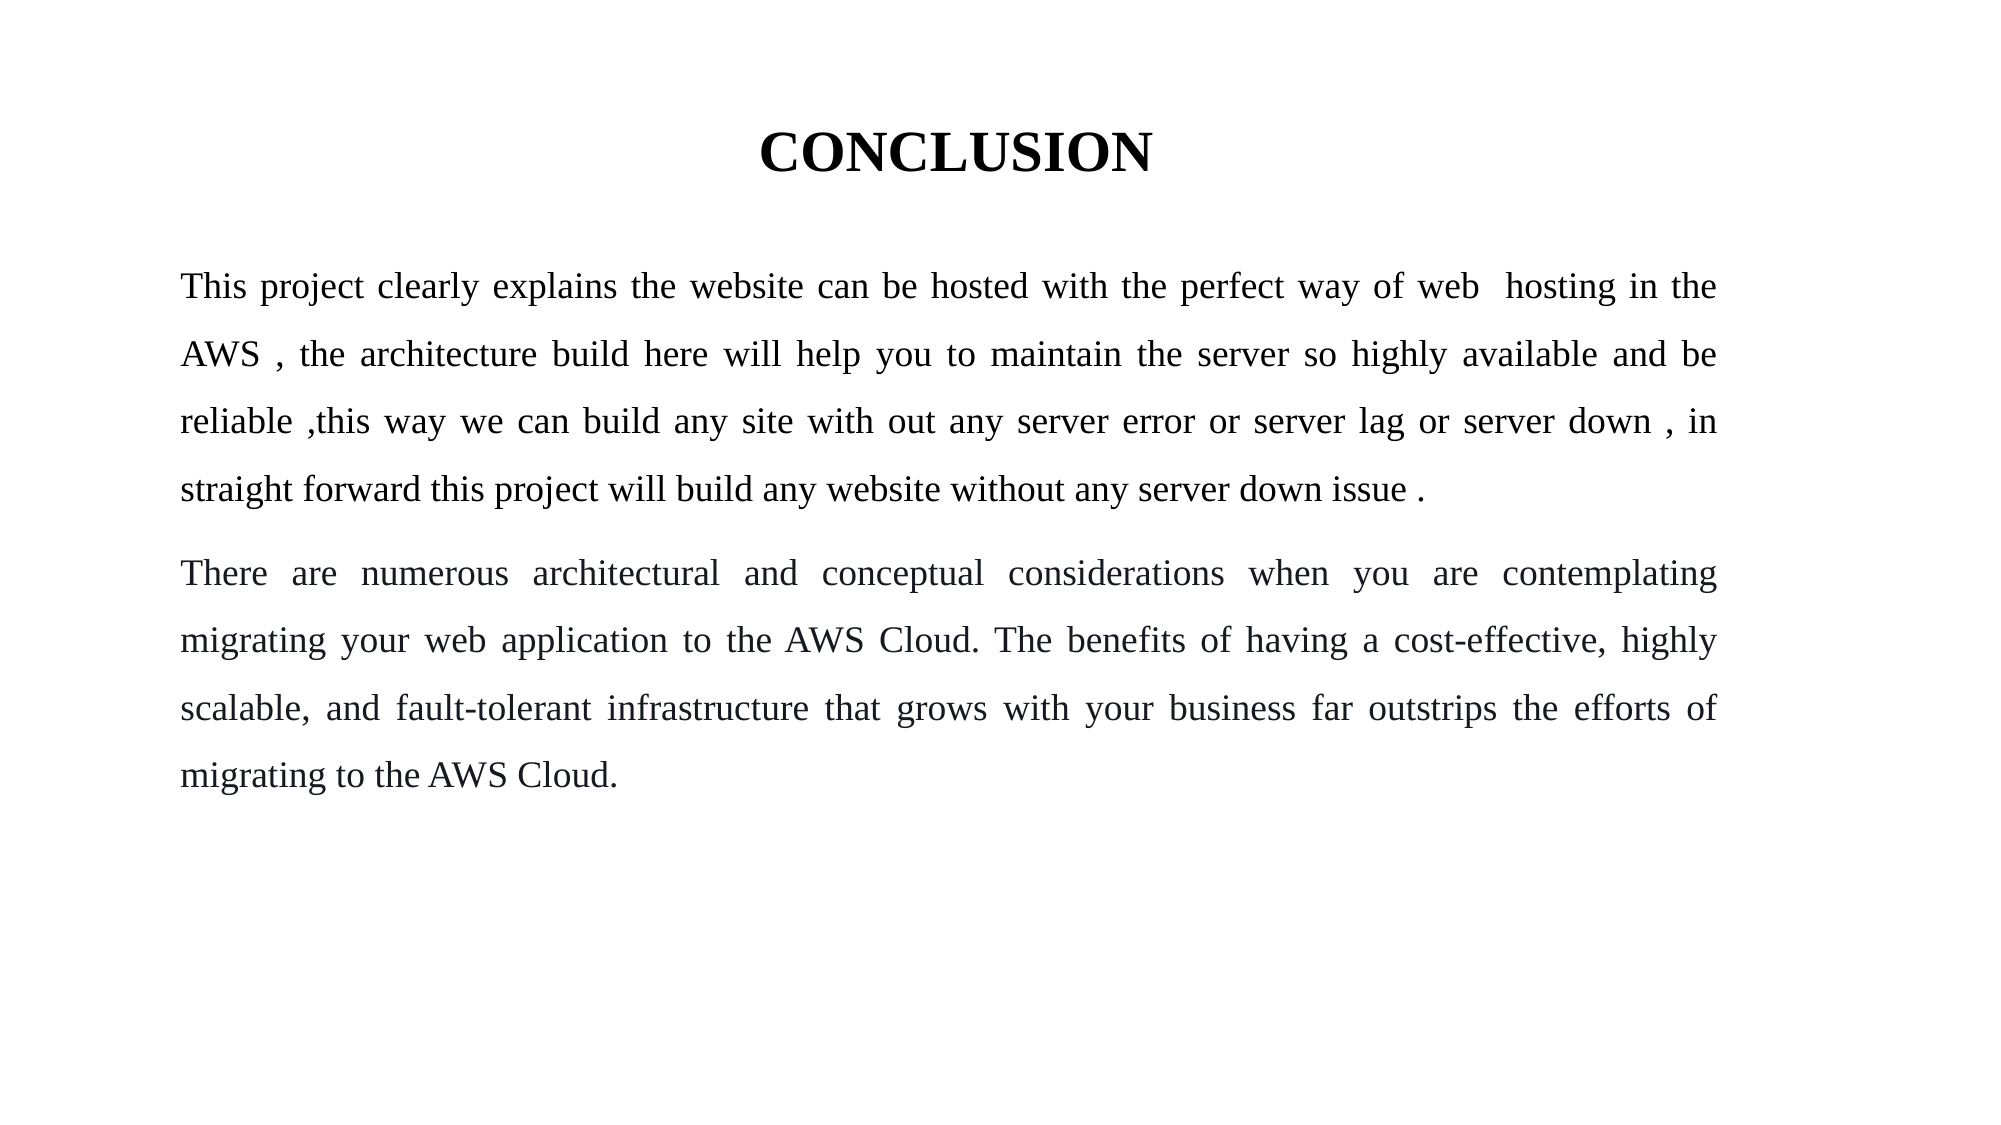

CONCLUSION

This project clearly explains the website can be hosted with the perfect way of web  hosting in the AWS , the architecture build here will help you to maintain the server so highly available and be reliable ,this way we can build any site with out any server error or server lag or server down , in straight forward this project will build any website without any server down issue .
There are numerous architectural and conceptual considerations when you are contemplating migrating your web application to the AWS Cloud. The benefits of having a cost-effective, highly scalable, and fault-tolerant infrastructure that grows with your business far outstrips the efforts of migrating to the AWS Cloud.